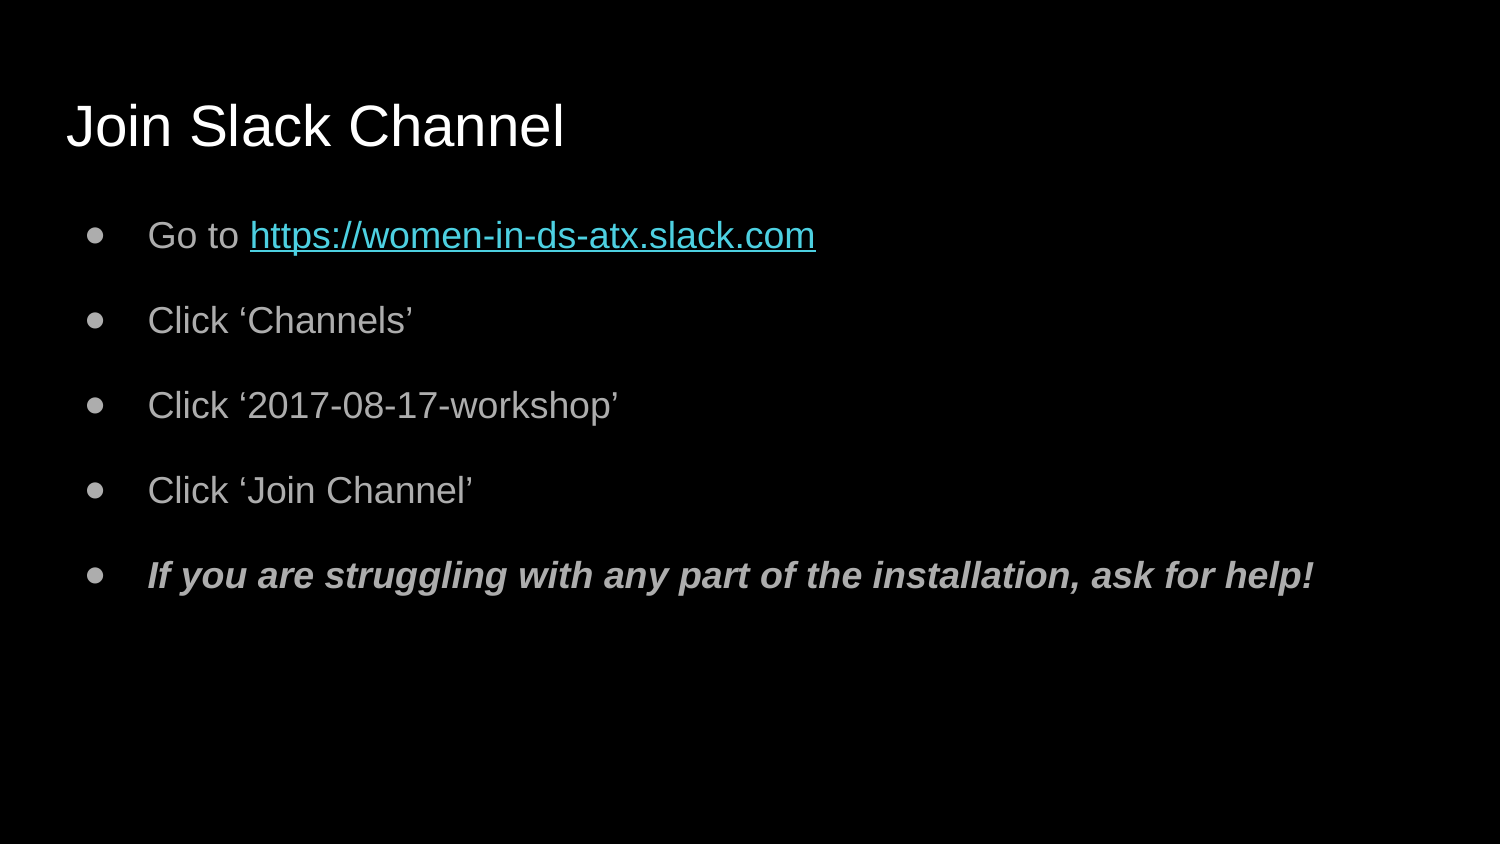

# Join Slack Channel
 Go to https://women-in-ds-atx.slack.com
 Click ‘Channels’
 Click ‘2017-08-17-workshop’
 Click ‘Join Channel’
 If you are struggling with any part of the installation, ask for help!

https://goo.gl/kCuA7F